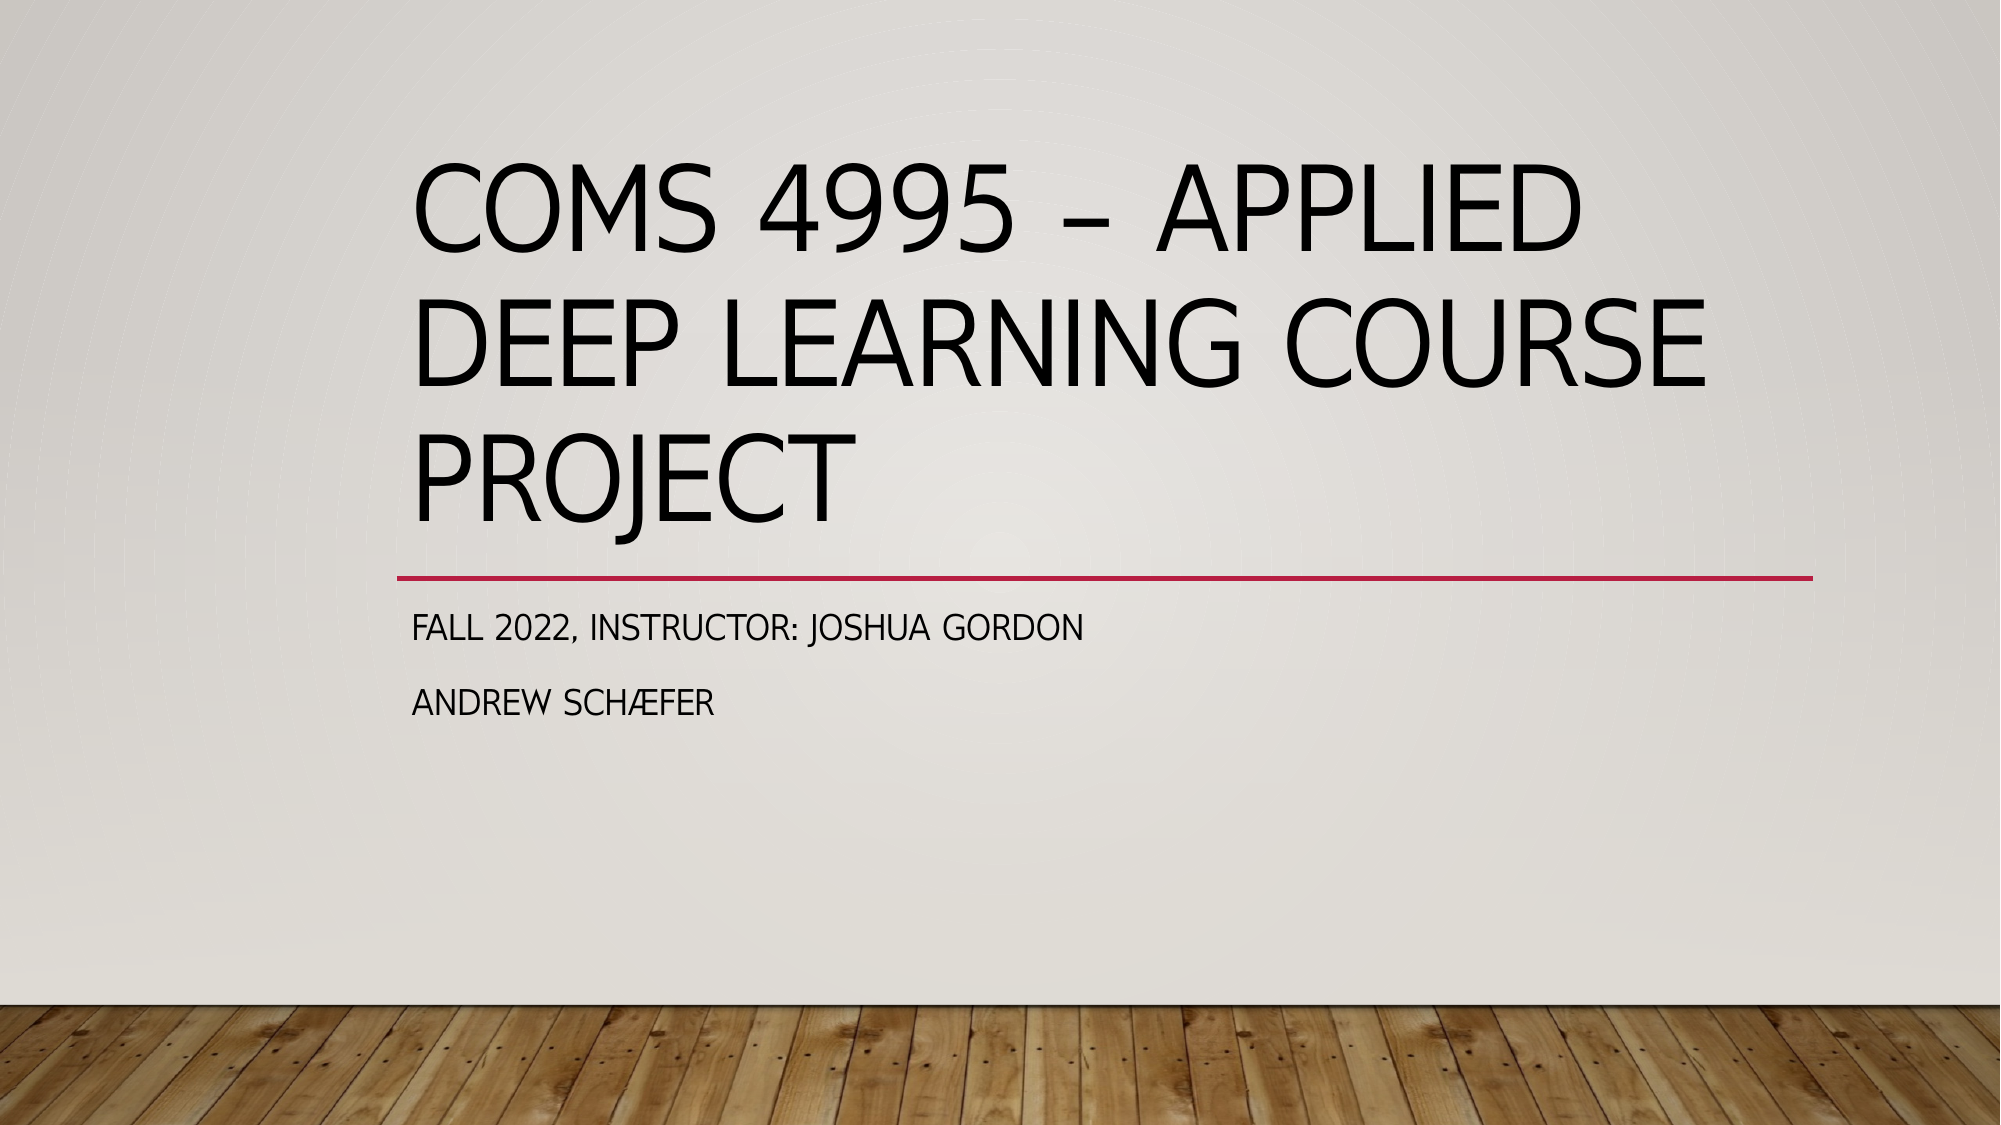

# Coms 4995 – applied deep learning Course  project
Fall 2022, Instructor: Joshua gordon
Andrew Schaefer